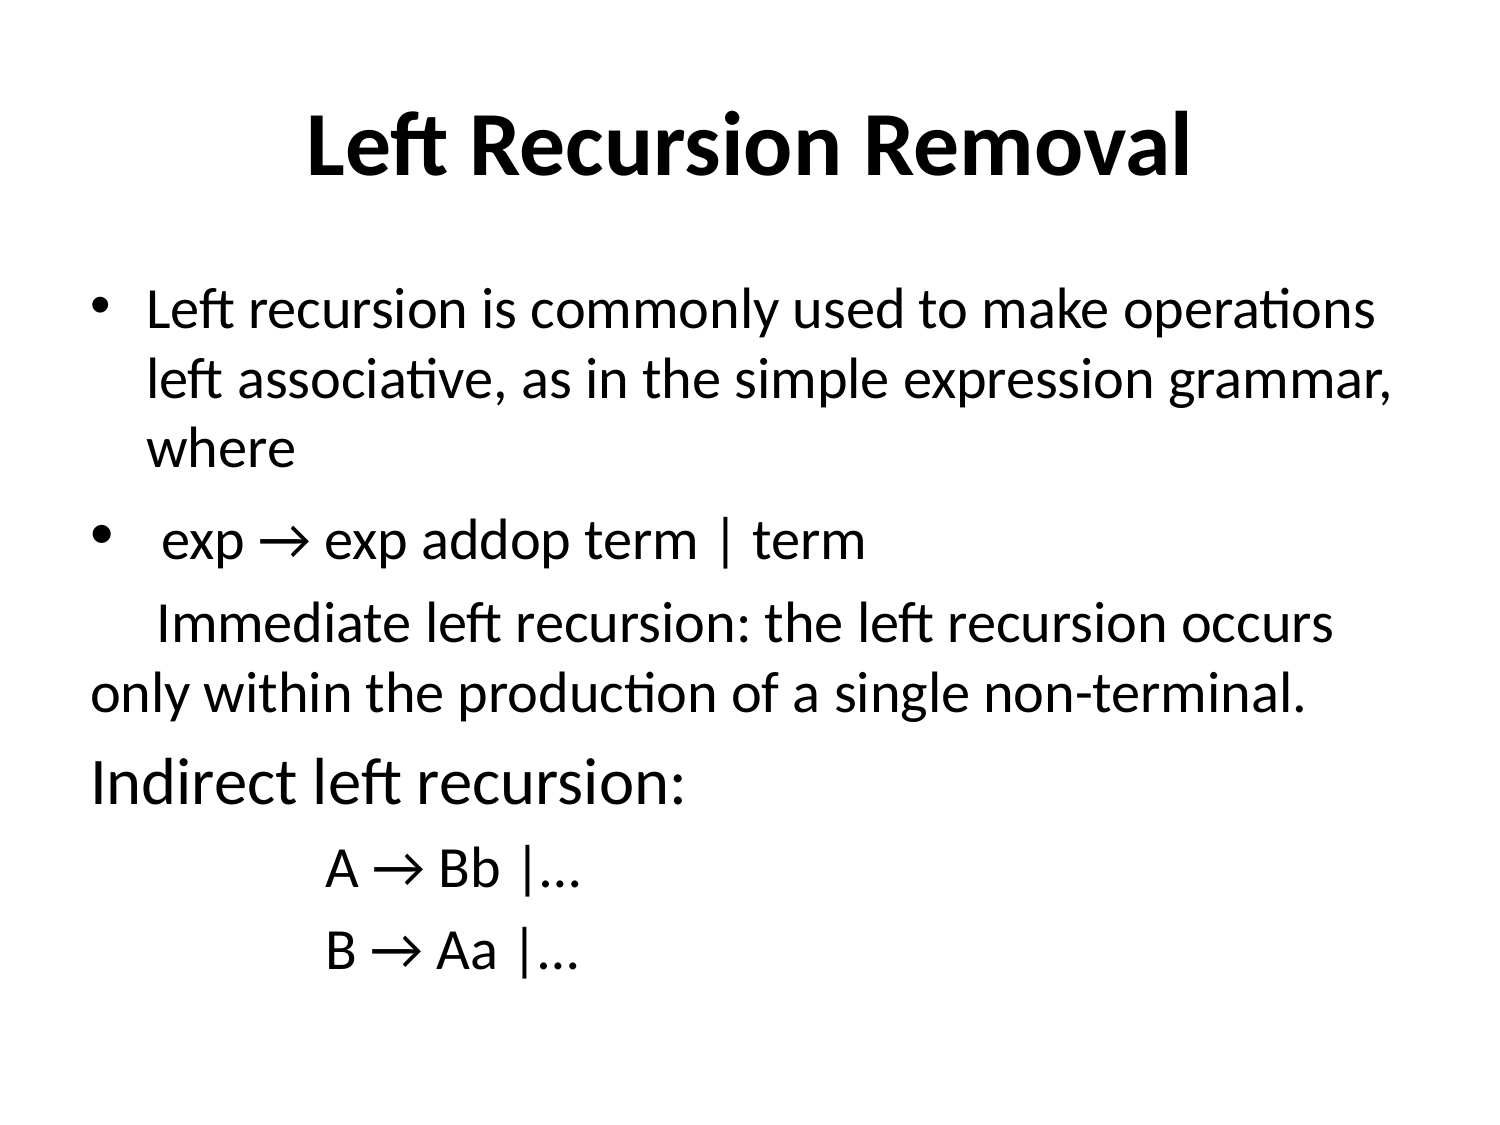

# Left Recursion Removal
Left recursion is commonly used to make operations left associative, as in the simple expression grammar, where
 exp → exp addop term | term
     Immediate left recursion: the left recursion occurs only within the production of a single non-terminal.
Indirect left recursion:
A → Bb |…
B → Aa |…